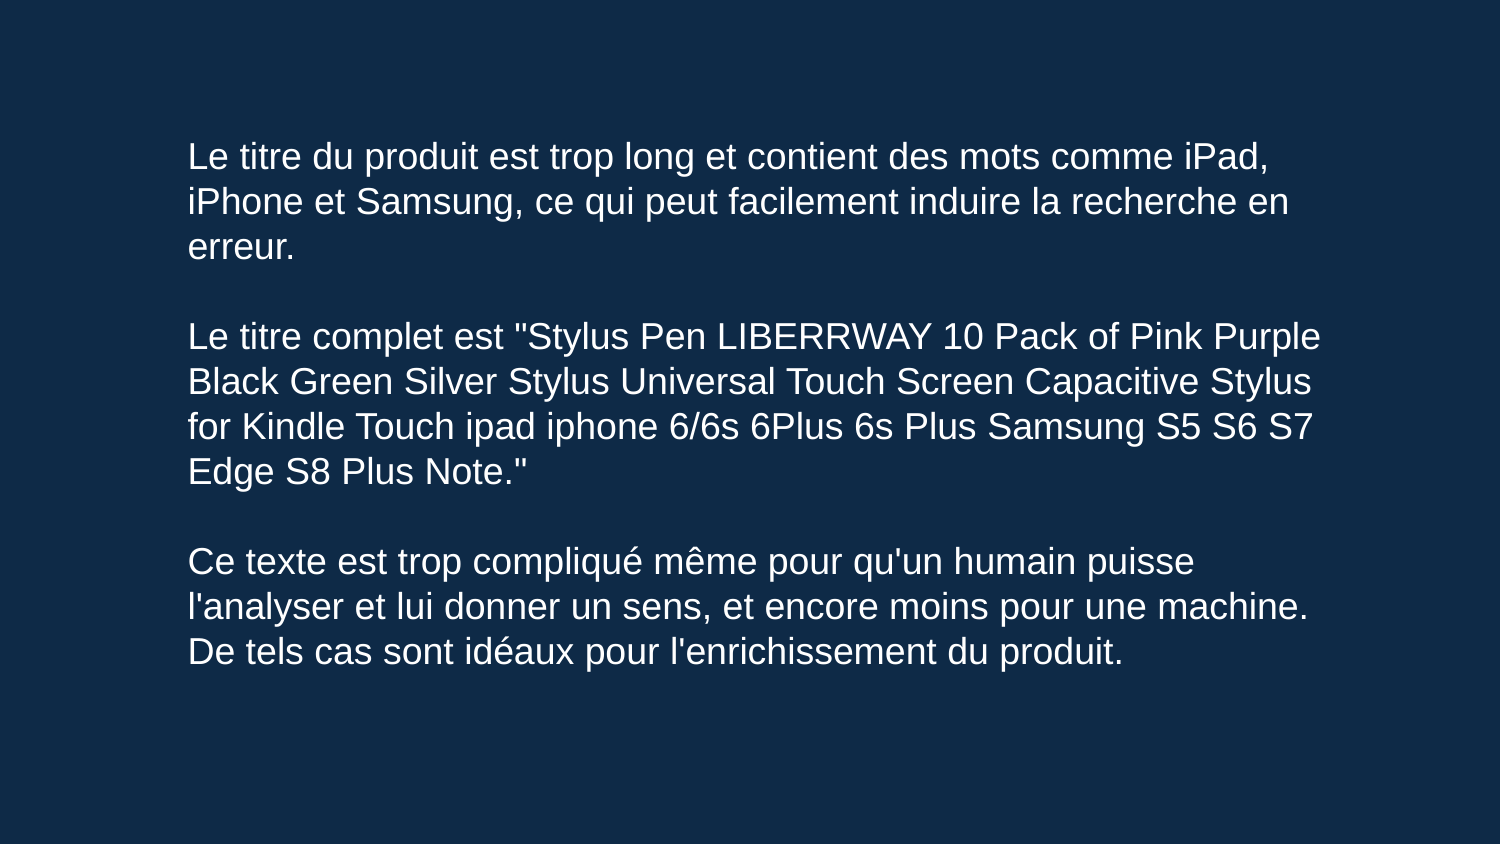

Le titre du produit est trop long et contient des mots comme iPad, iPhone et Samsung, ce qui peut facilement induire la recherche en erreur.

Le titre complet est "Stylus Pen LIBERRWAY 10 Pack of Pink Purple Black Green Silver Stylus Universal Touch Screen Capacitive Stylus for Kindle Touch ipad iphone 6/6s 6Plus 6s Plus Samsung S5 S6 S7 Edge S8 Plus Note."

Ce texte est trop compliqué même pour qu'un humain puisse l'analyser et lui donner un sens, et encore moins pour une machine. De tels cas sont idéaux pour l'enrichissement du produit.